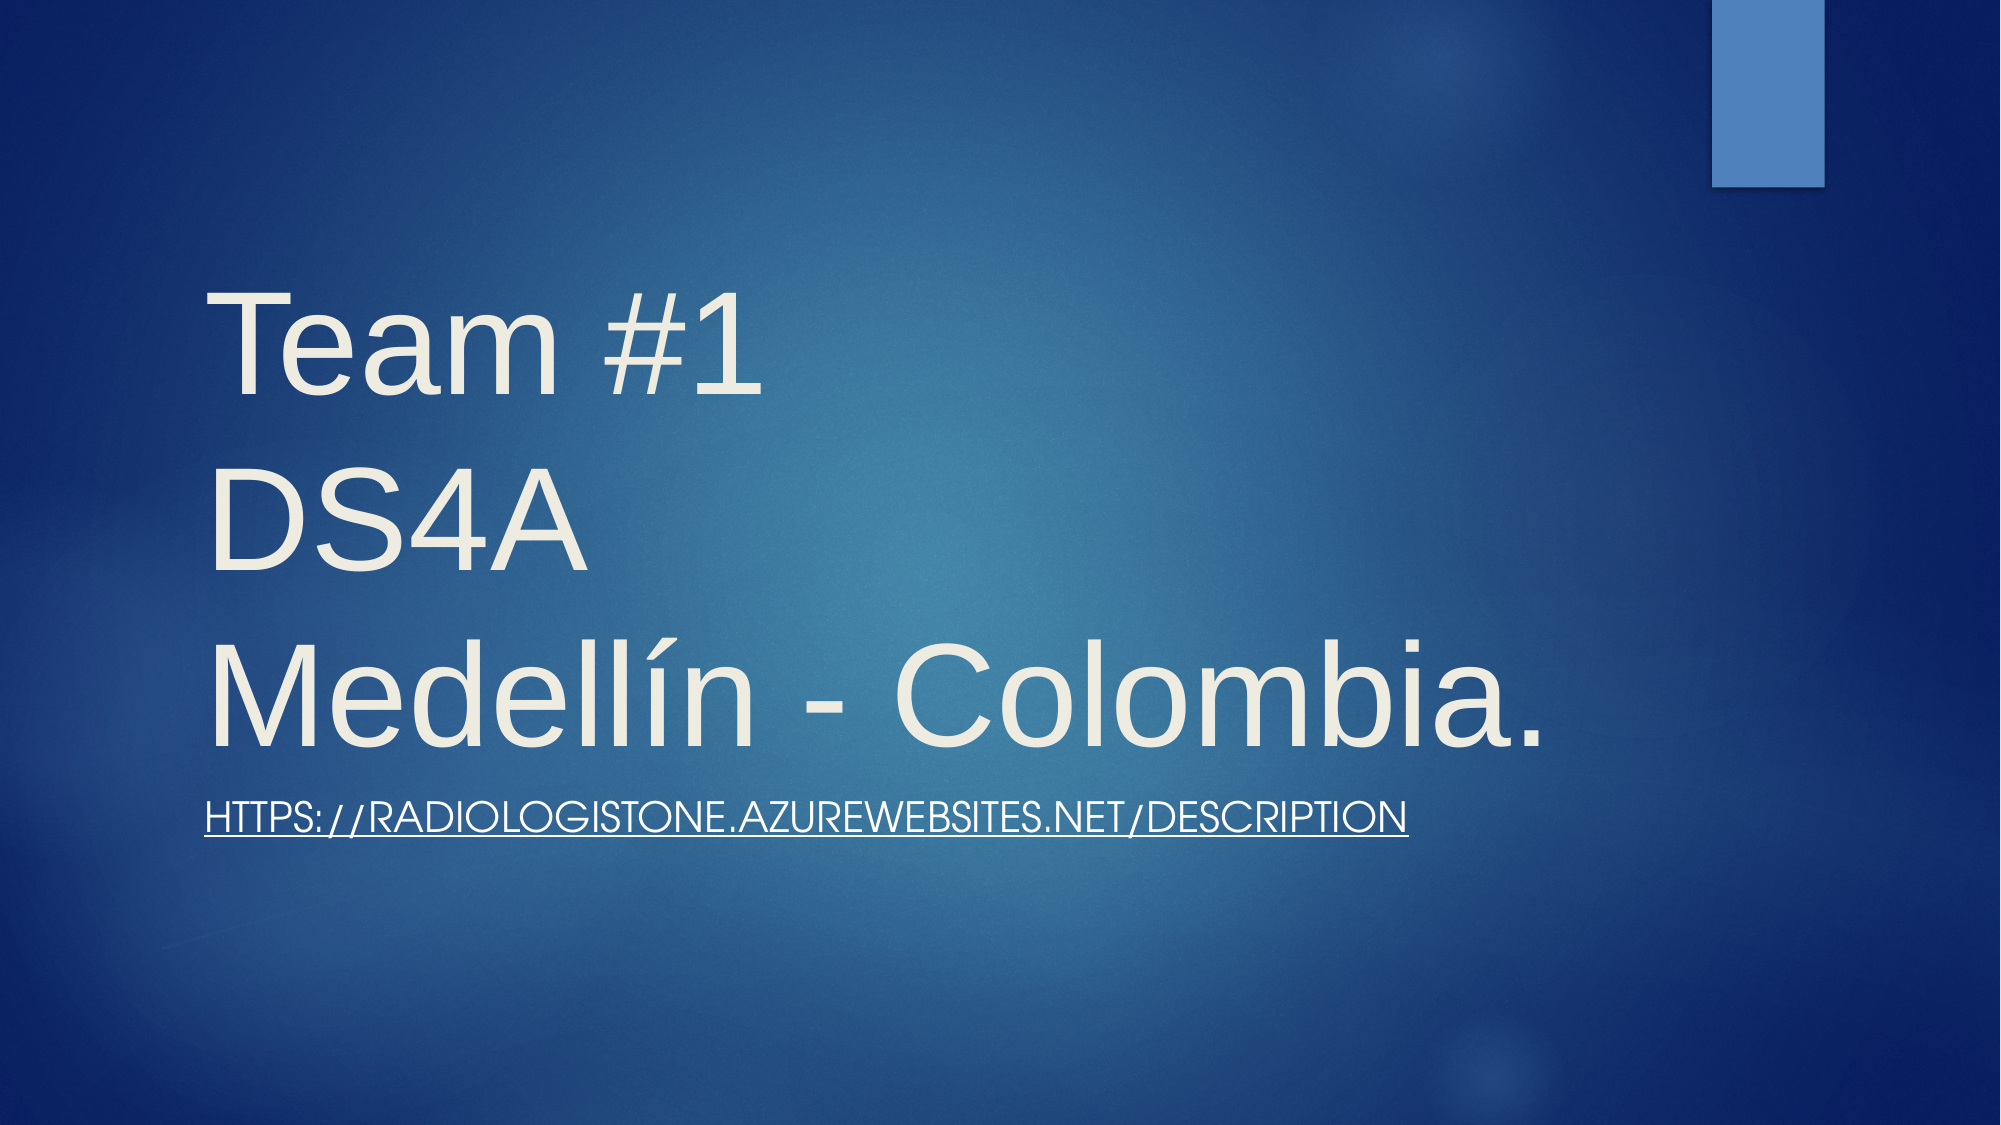

# Team #1 DS4A Medellín - Colombia.
https://radiologistone.azurewebsites.net/Description